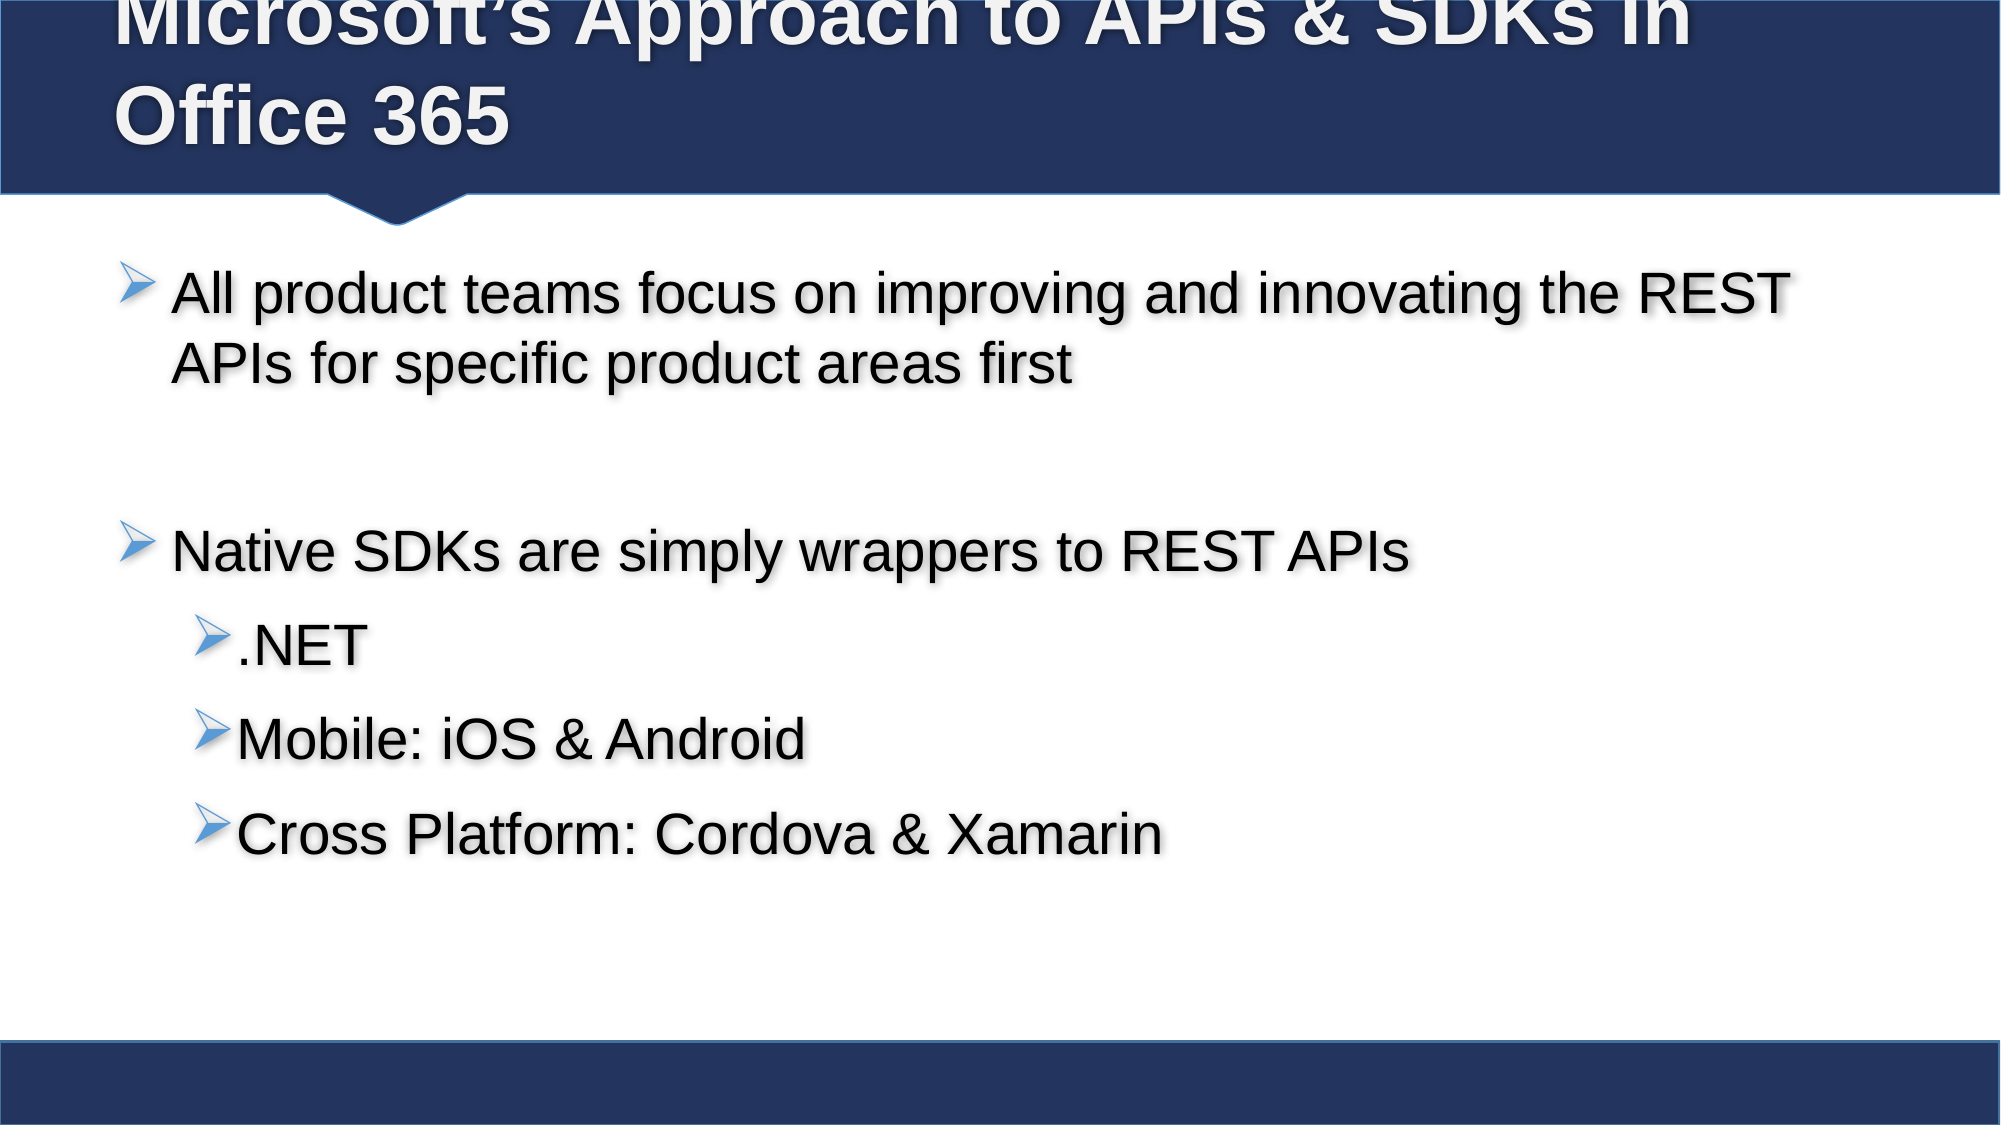

# Microsoft’s Approach to APIs & SDKs in Office 365
All product teams focus on improving and innovating the REST APIs for specific product areas first

Native SDKs are simply wrappers to REST APIs
.NET
Mobile: iOS & Android
Cross Platform: Cordova & Xamarin